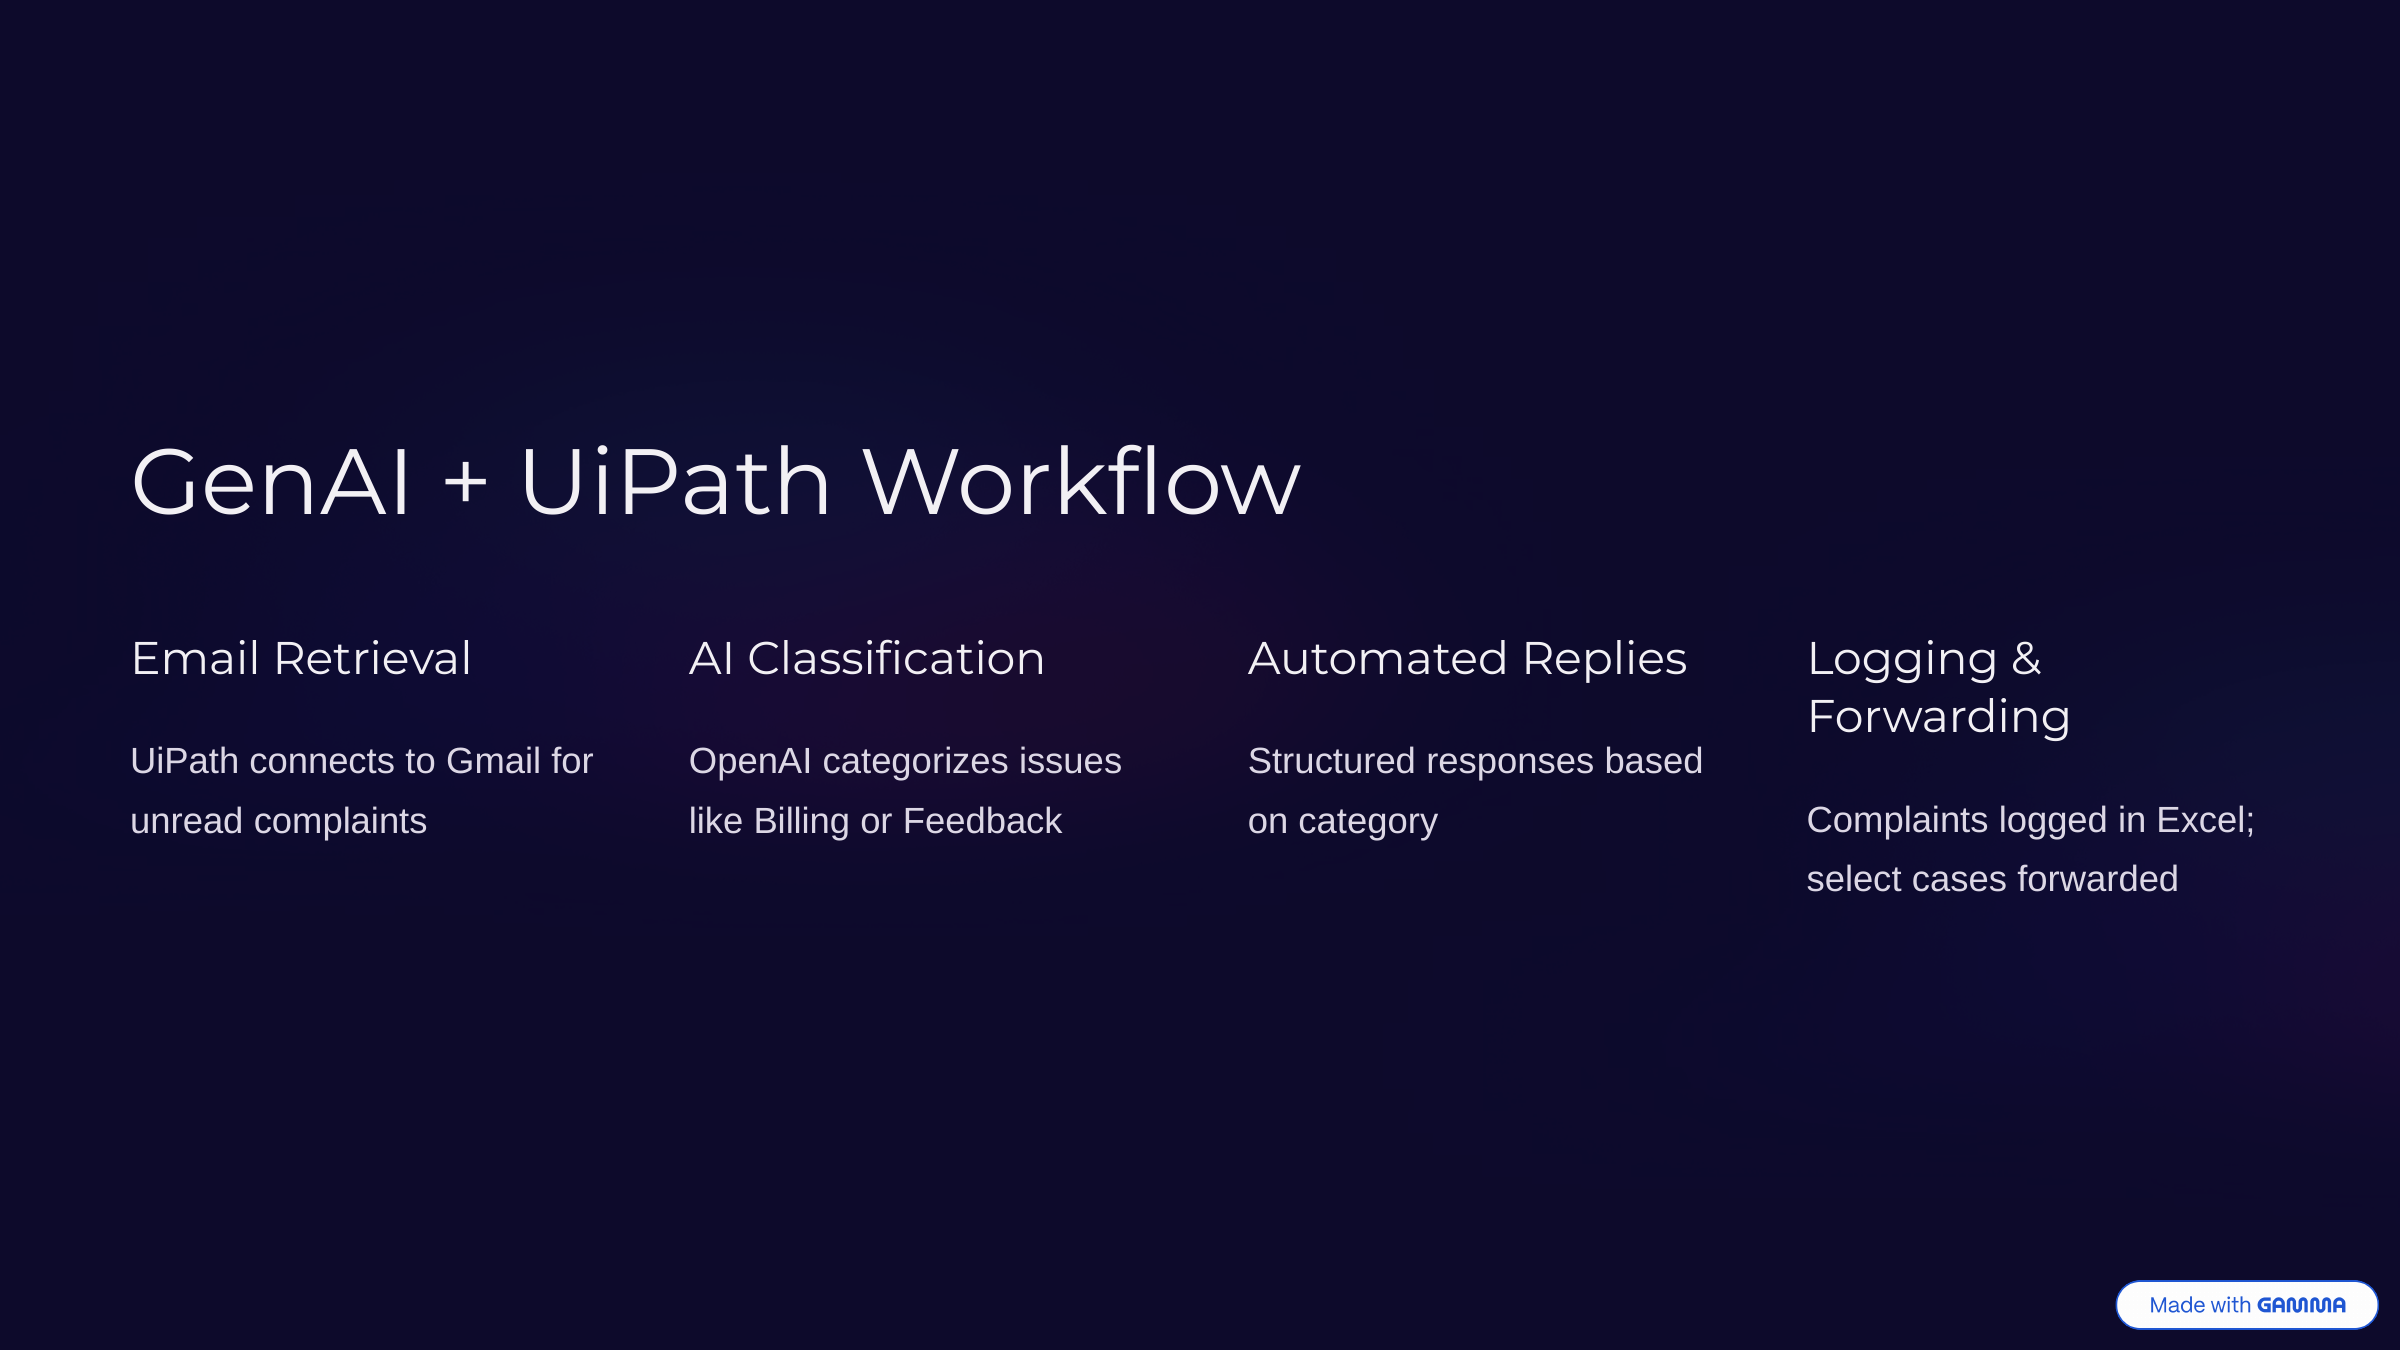

GenAI + UiPath Workflow
Email Retrieval
AI Classification
Automated Replies
Logging & Forwarding
UiPath connects to Gmail for unread complaints
OpenAI categorizes issues like Billing or Feedback
Structured responses based on category
Complaints logged in Excel; select cases forwarded